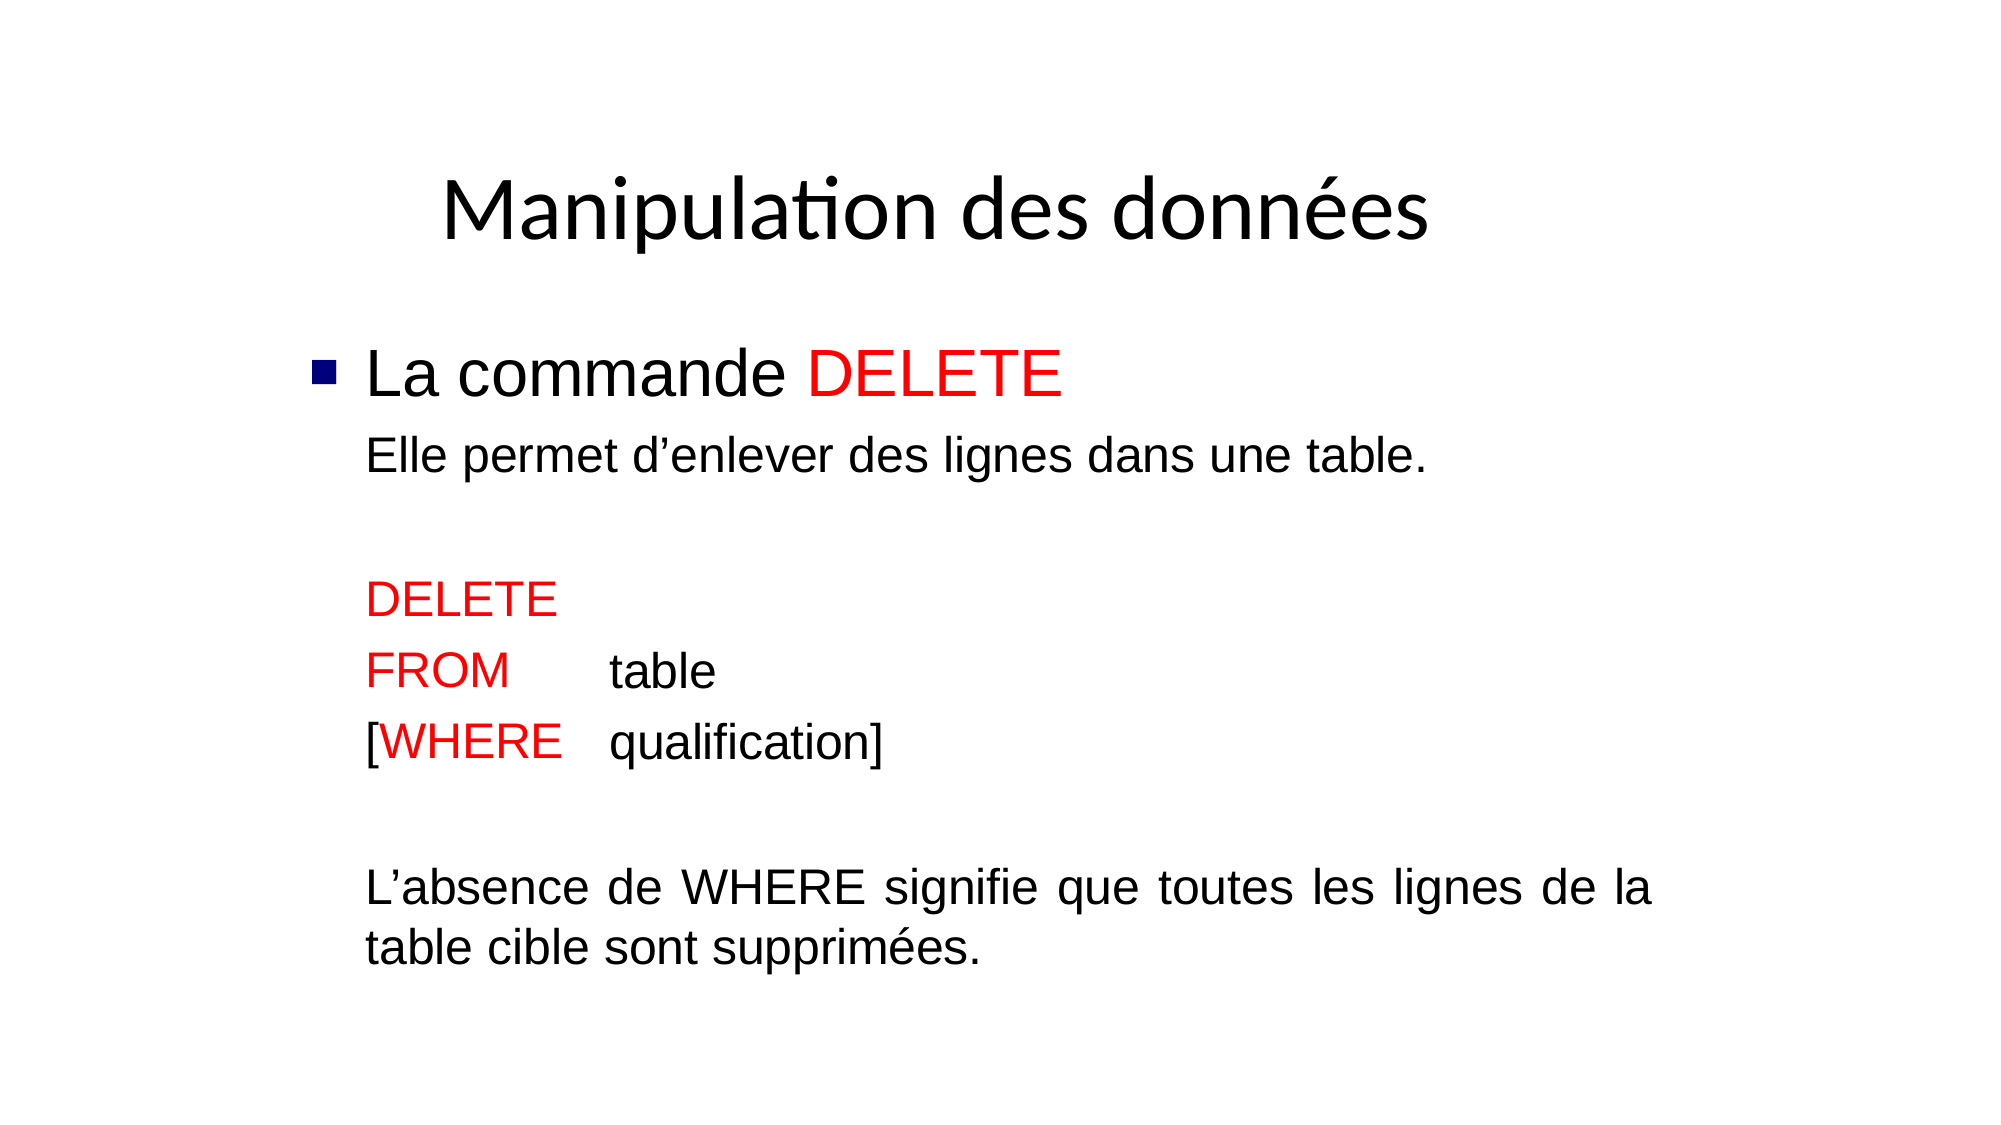

# Manipulation des données
La commande DELETE
Elle permet d’enlever des lignes dans une table.
DELETE FROM [WHERE
table qualification]
L’absence de WHERE signifie que toutes les lignes de la table cible sont supprimées.